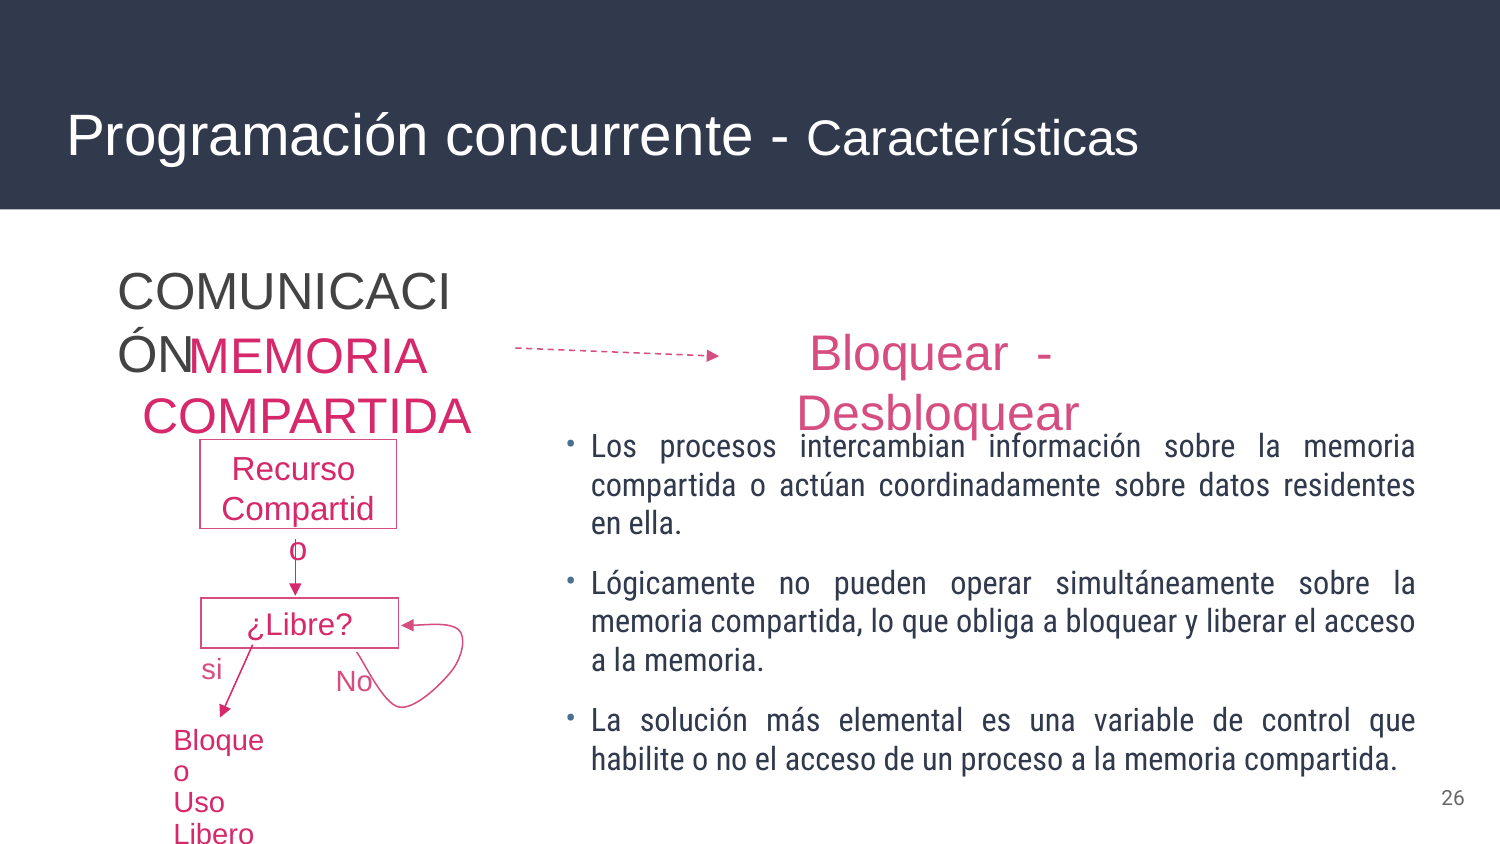

# Programación concurrente - Características
COMUNICACIÓN
Bloquear  -  Desbloquear
MEMORIA COMPARTIDA
Los procesos intercambian información sobre la memoria compartida o actúan coordinadamente sobre datos residentes en ella.
Lógicamente no pueden operar simultáneamente sobre la memoria compartida, lo que obliga a bloquear y liberar el acceso a la memoria.
La solución más elemental es una variable de control que habilite o no el acceso de un proceso a la memoria compartida.
Recurso
Compartido
¿Libre?

si
No
Bloqueo
Uso
Libero
26